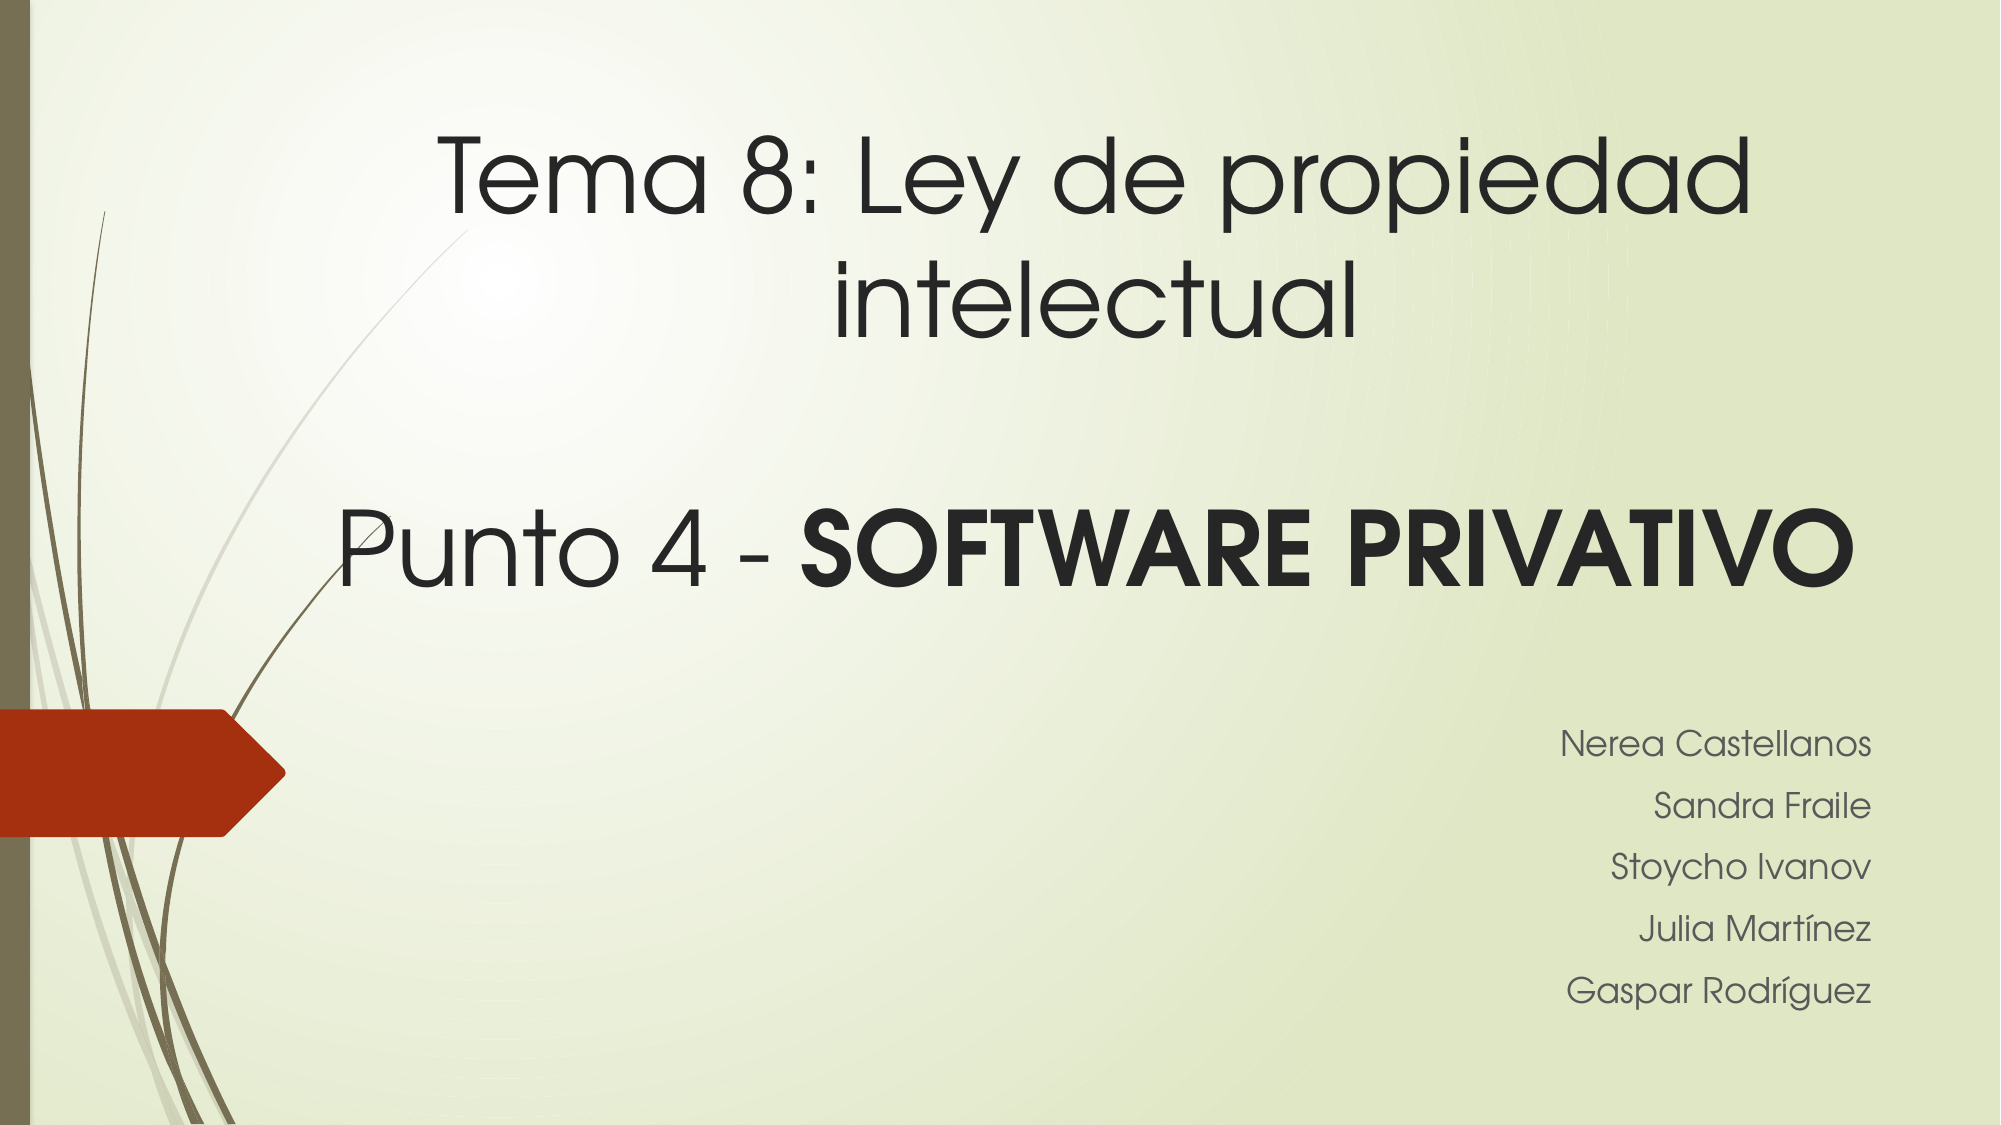

# Tema 8: Ley de propiedad intelectual Punto 4 - SOFTWARE PRIVATIVO
Nerea Castellanos
Sandra Fraile
Stoycho Ivanov
Julia Martínez
Gaspar Rodríguez